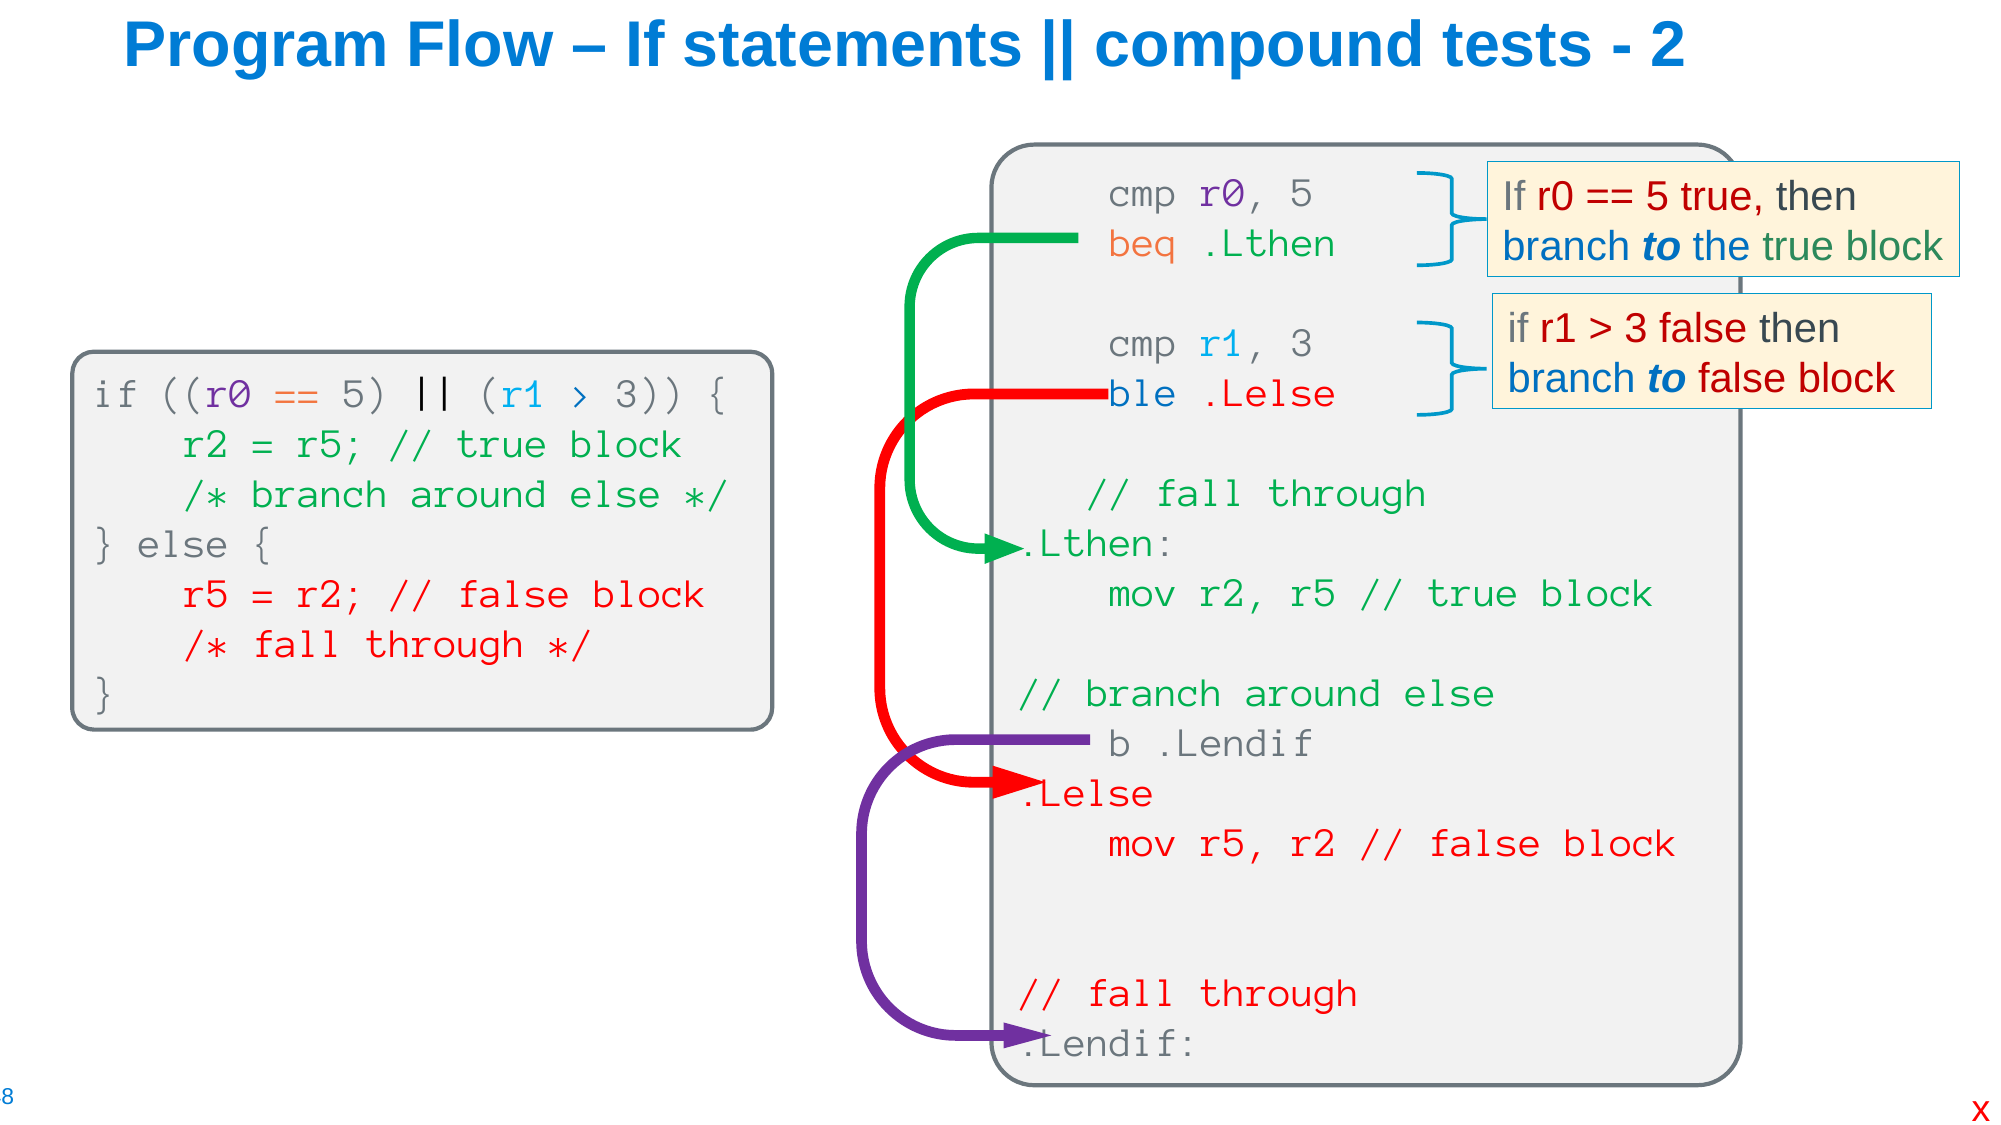

# Program Flow – If statements || compound tests - 2
    cmp r0, 5
    beq .Lthen

    cmp r1, 3
    ble .Lelse

   // fall through
.Lthen:
    mov r2, r5 // true block

// branch around else
    b .Lendif
.Lelse
    mov r5, r2 // false block

// fall through
.Lendif:
If r0 == 5 true, then branch to the true block

if r1 > 3 false then branch to false block

if ((r0 == 5) || (r1 > 3)) {
    r2 = r5; // true block
    /* branch around else */
} else {
    r5 = r2; // false block
    /* fall through */
}

x